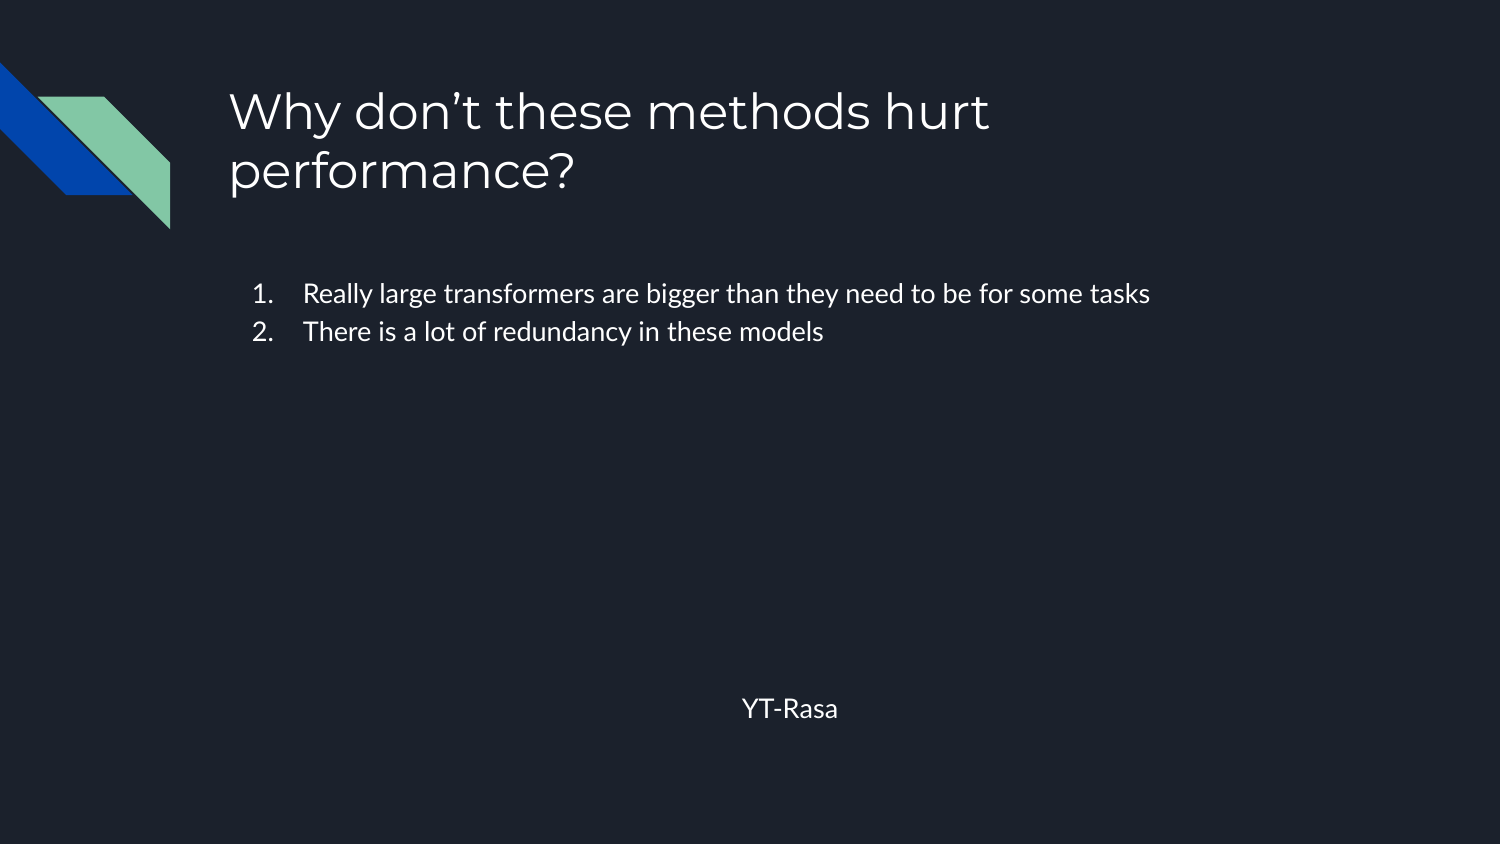

# Why don’t these methods hurt performance?
Really large transformers are bigger than they need to be for some tasks
There is a lot of redundancy in these models
YT-Rasa